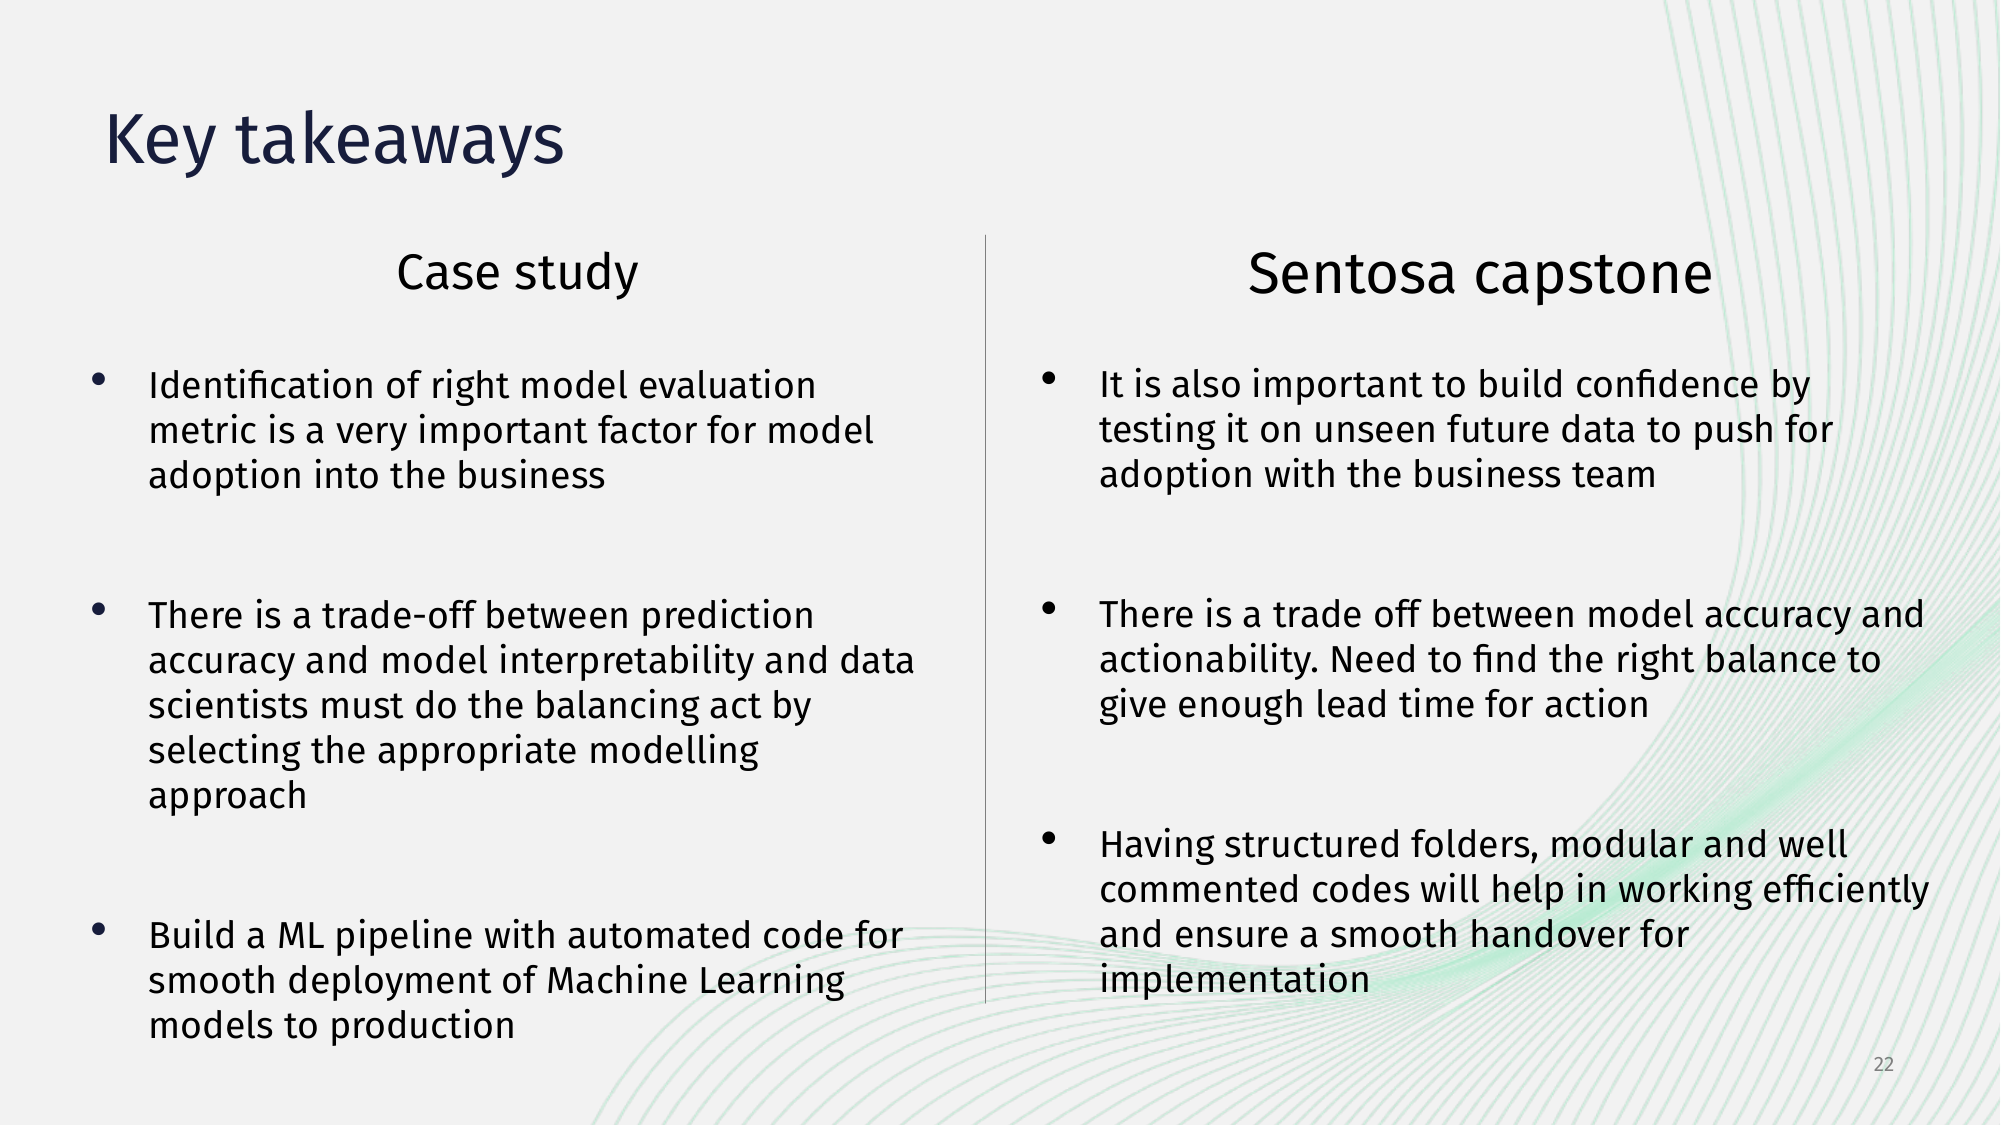

# Key takeaways
Case study
Sentosa capstone
It is also important to build confidence by testing it on unseen future data to push for adoption with the business team

There is a trade off between model accuracy and actionability. Need to find the right balance to give enough lead time for action

Having structured folders, modular and well commented codes will help in working efficiently and ensure a smooth handover for implementation
Identification of right model evaluation metric is a very important factor for model adoption into the business

There is a trade-off between prediction accuracy and model interpretability and data scientists must do the balancing act by selecting the appropriate modelling approach

Build a ML pipeline with automated code for smooth deployment of Machine Learning models to production